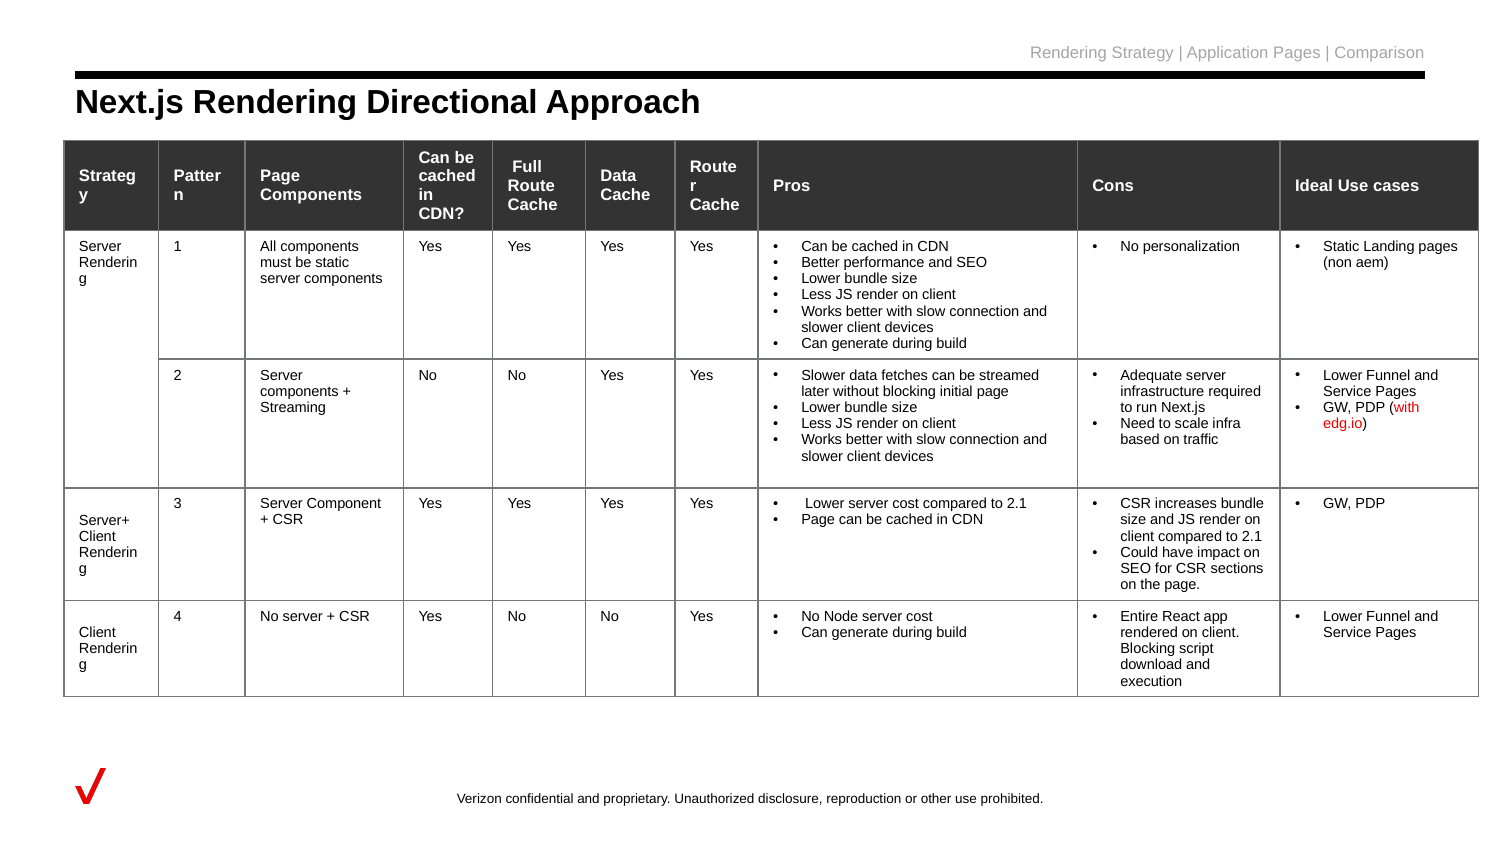

Rendering Strategy | Application Pages | Comparison
# Next.js Rendering Directional Approach
| Strategy | Pattern | Page Components | Can be cached in CDN? | Full Route Cache | Data Cache | Router Cache | Pros | Cons | Ideal Use cases |
| --- | --- | --- | --- | --- | --- | --- | --- | --- | --- |
| Server Rendering | 1 | All components must be static server components | Yes | Yes | Yes | Yes | Can be cached in CDN Better performance and SEO Lower bundle size Less JS render on client Works better with slow connection and slower client devices Can generate during build | No personalization | Static Landing pages (non aem) |
|  | 2 | Server components + Streaming | No | No | Yes | Yes | Slower data fetches can be streamed later without blocking initial page Lower bundle size Less JS render on client Works better with slow connection and slower client devices | Adequate server infrastructure required to run Next.js Need to scale infra based on traffic | Lower Funnel and Service Pages GW, PDP (with edg.io) |
| Server+ Client Rendering | 3 | Server Component + CSR | Yes | Yes | Yes | Yes | Lower server cost compared to 2.1 Page can be cached in CDN | CSR increases bundle size and JS render on client compared to 2.1 Could have impact on SEO for CSR sections on the page. | GW, PDP |
| Client Rendering | 4 | No server + CSR | Yes | No | No | Yes | No Node server cost Can generate during build | Entire React app rendered on client. Blocking script download and execution | Lower Funnel and Service Pages |